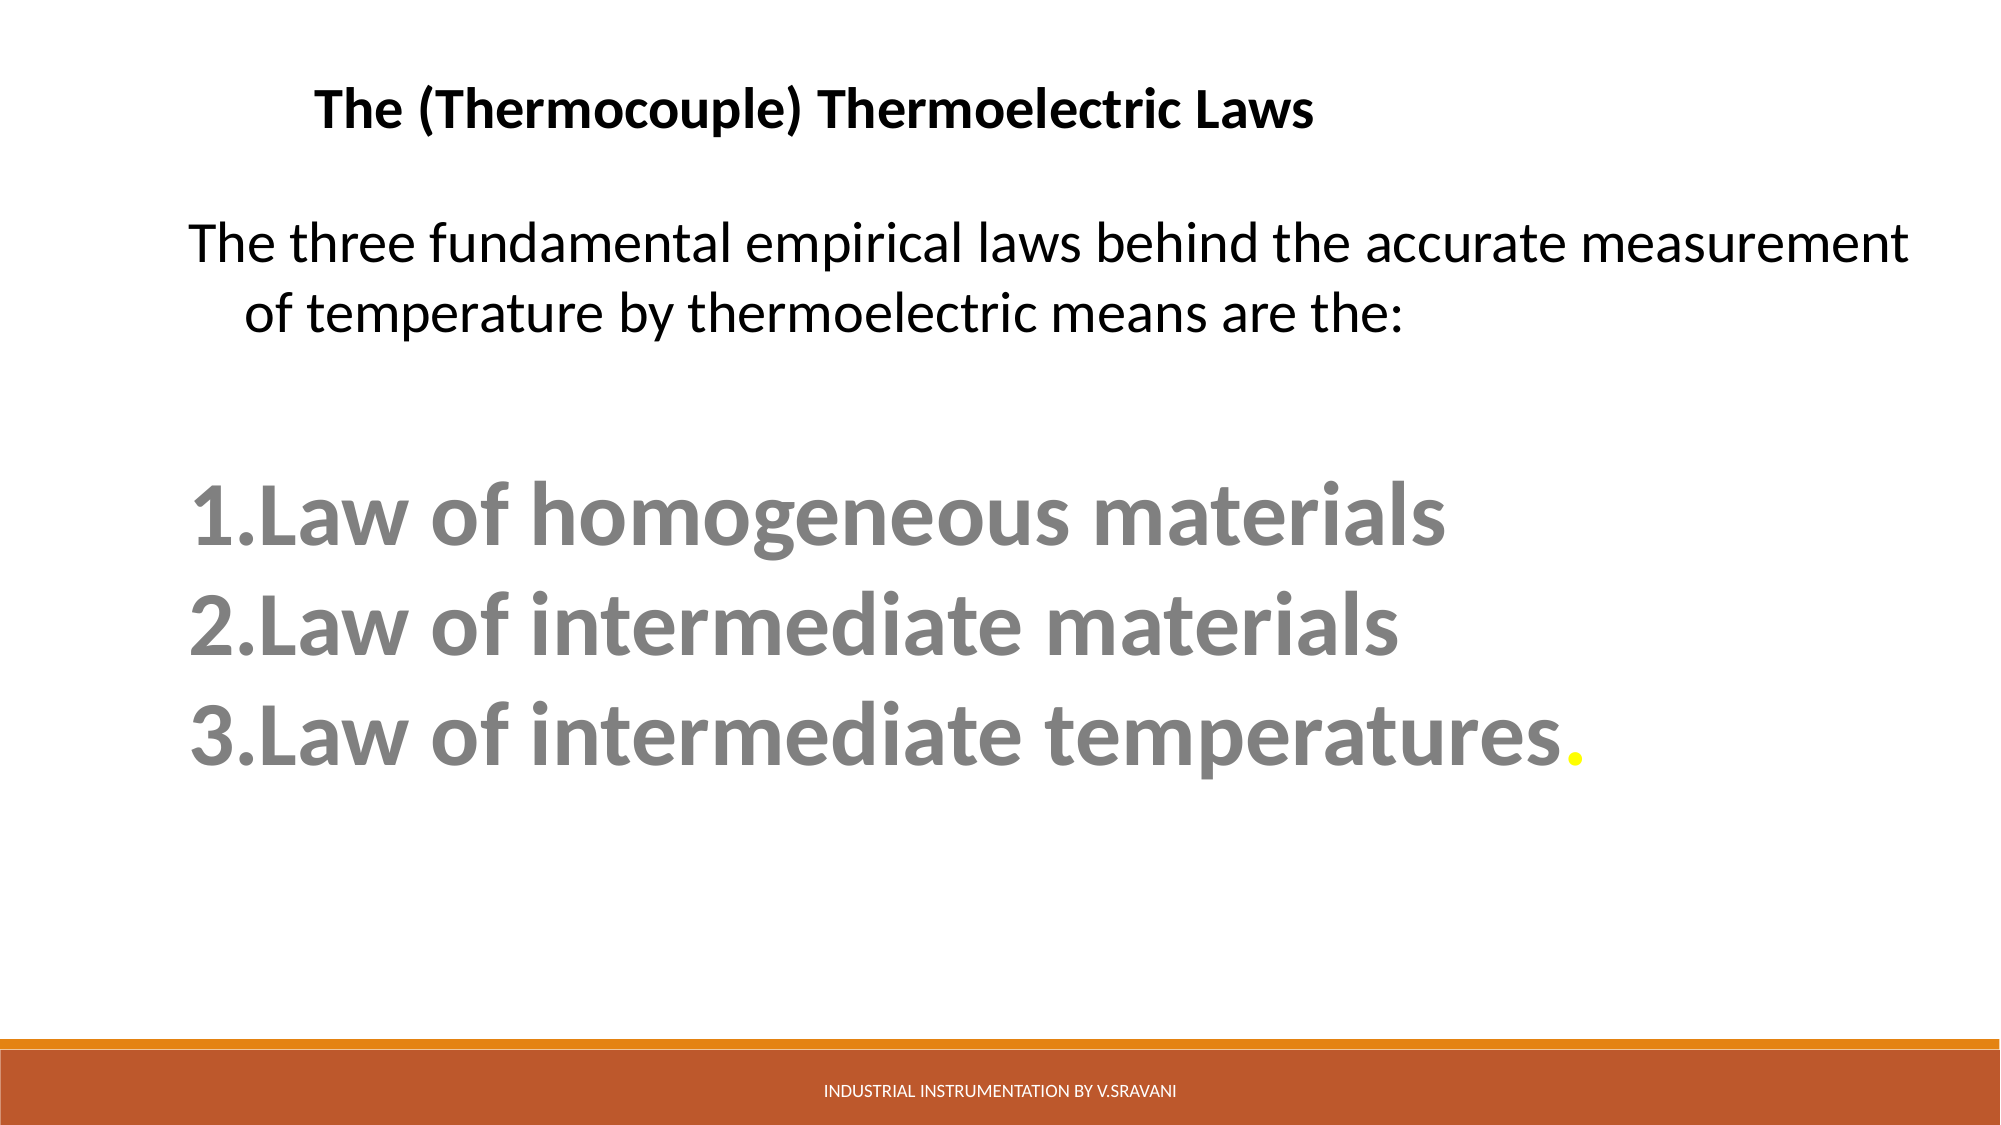

The (Thermocouple) Thermoelectric Laws
The three fundamental empirical laws behind the accurate measurement of temperature by thermoelectric means are the:

Law of homogeneous materials
Law of intermediate materials
Law of intermediate temperatures.

Industrial Instrumentation by V.Sravani